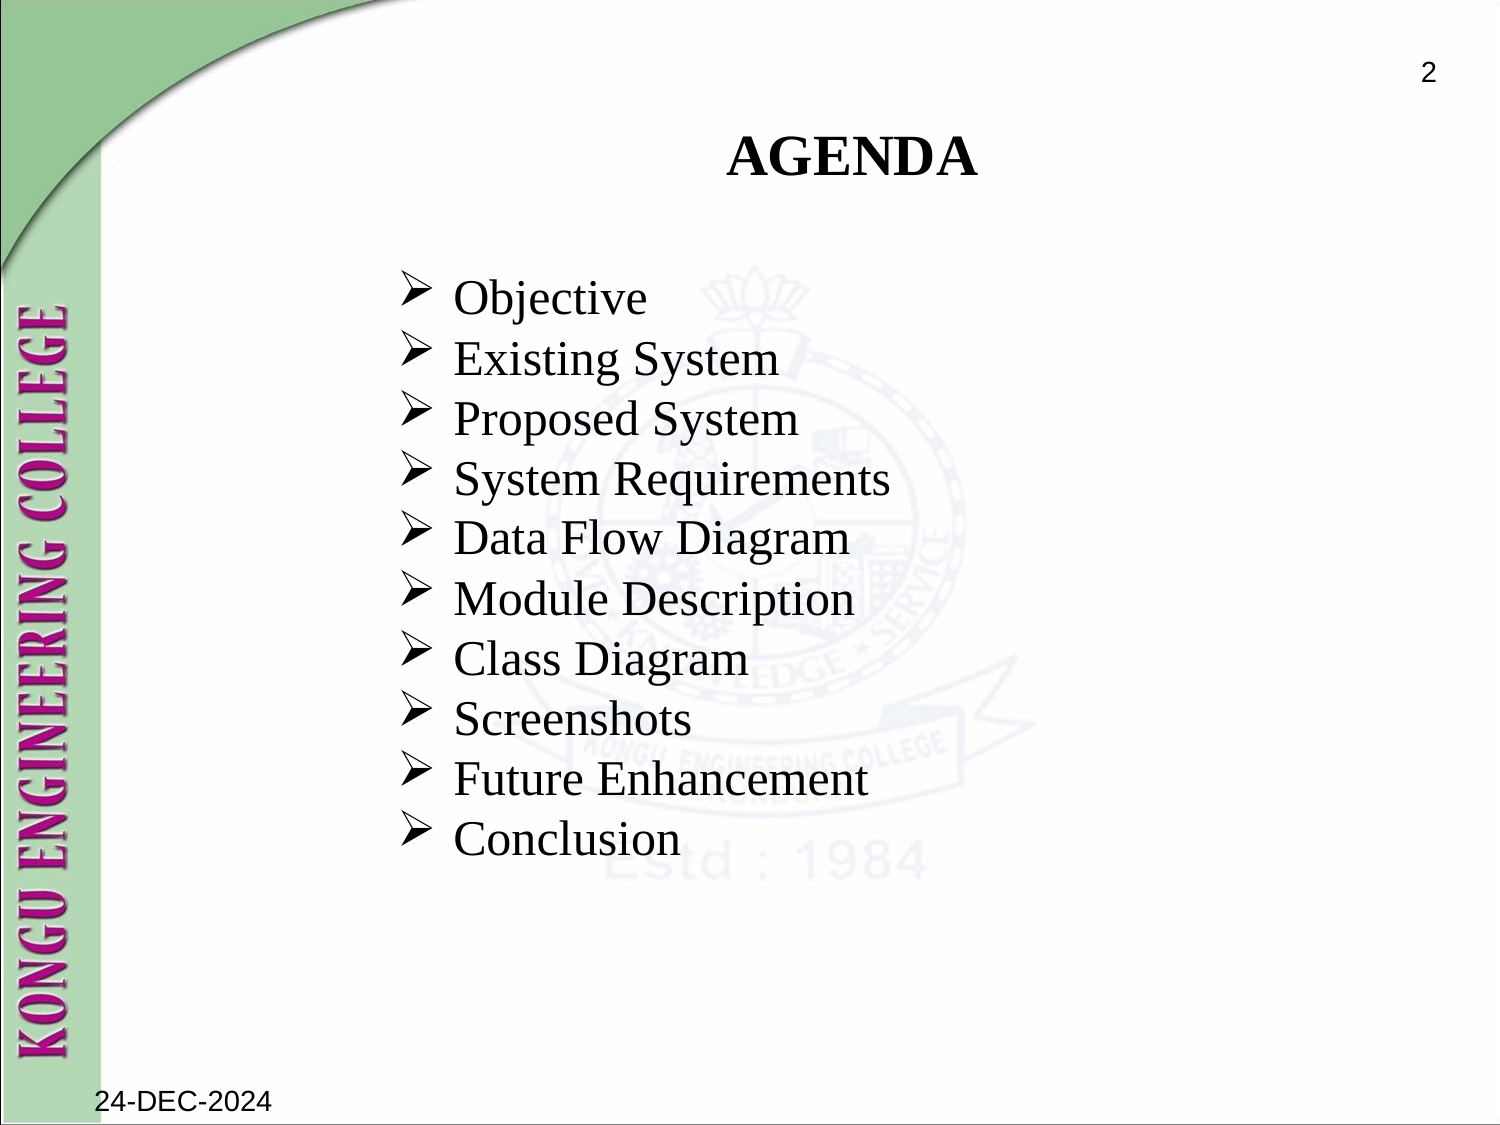

# AGENDA
2

Objective
Existing System
Proposed System
System Requirements
Data Flow Diagram
Module Description
Class Diagram
Screenshots
Future Enhancement
Conclusion

24-DEC-2024